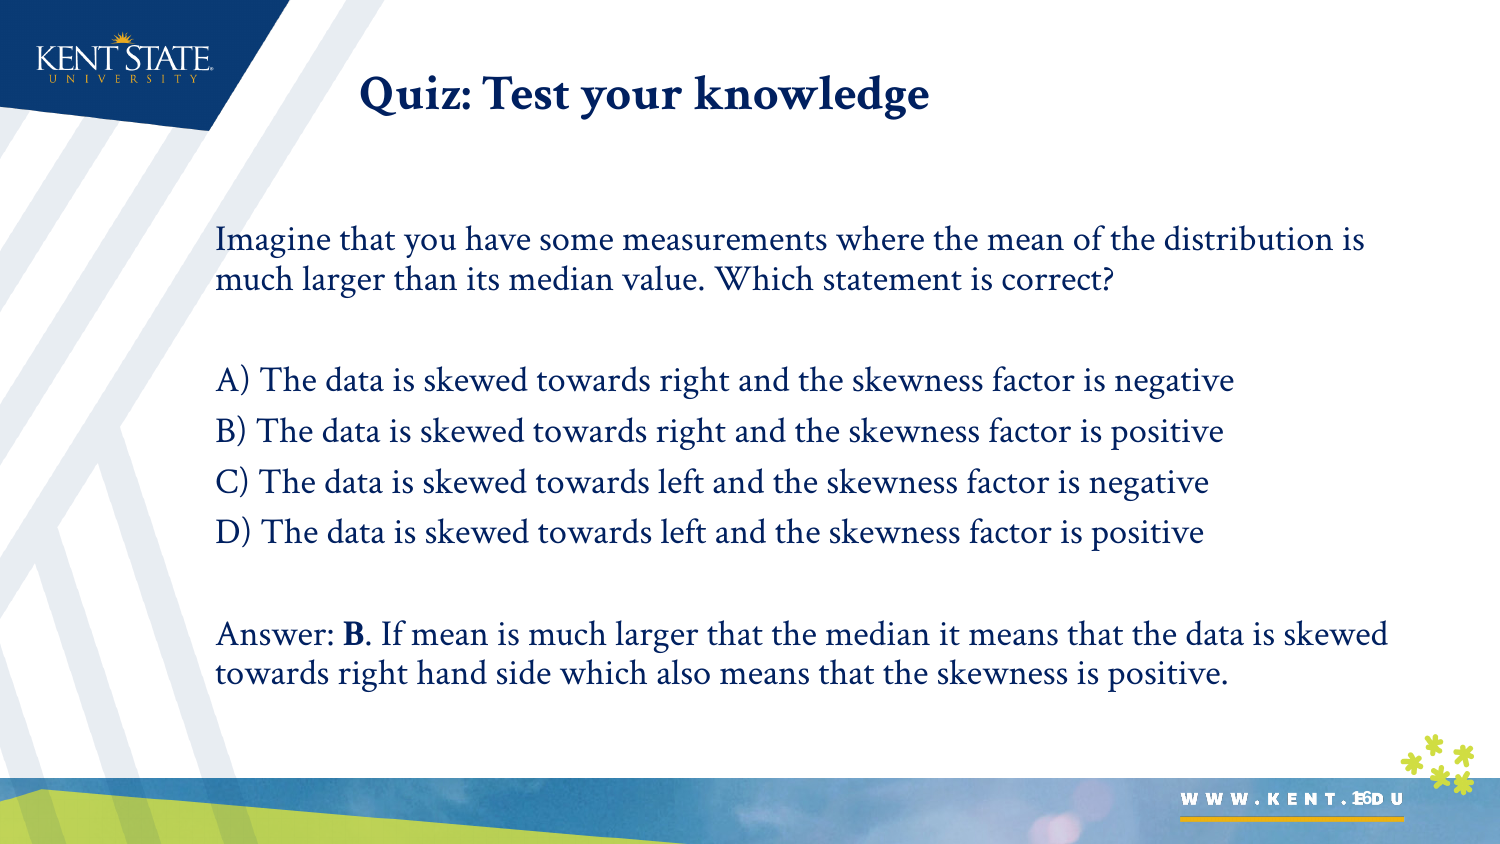

# Quiz: Test your knowledge

Imagine that you have some measurements where the mean of the distribution is much larger than its median value. Which statement is correct?

A) The data is skewed towards right and the skewness factor is negative
B) The data is skewed towards right and the skewness factor is positive
C) The data is skewed towards left and the skewness factor is negative
D) The data is skewed towards left and the skewness factor is positive

Answer: B. If mean is much larger that the median it means that the data is skewed towards right hand side which also means that the skewness is positive.
16